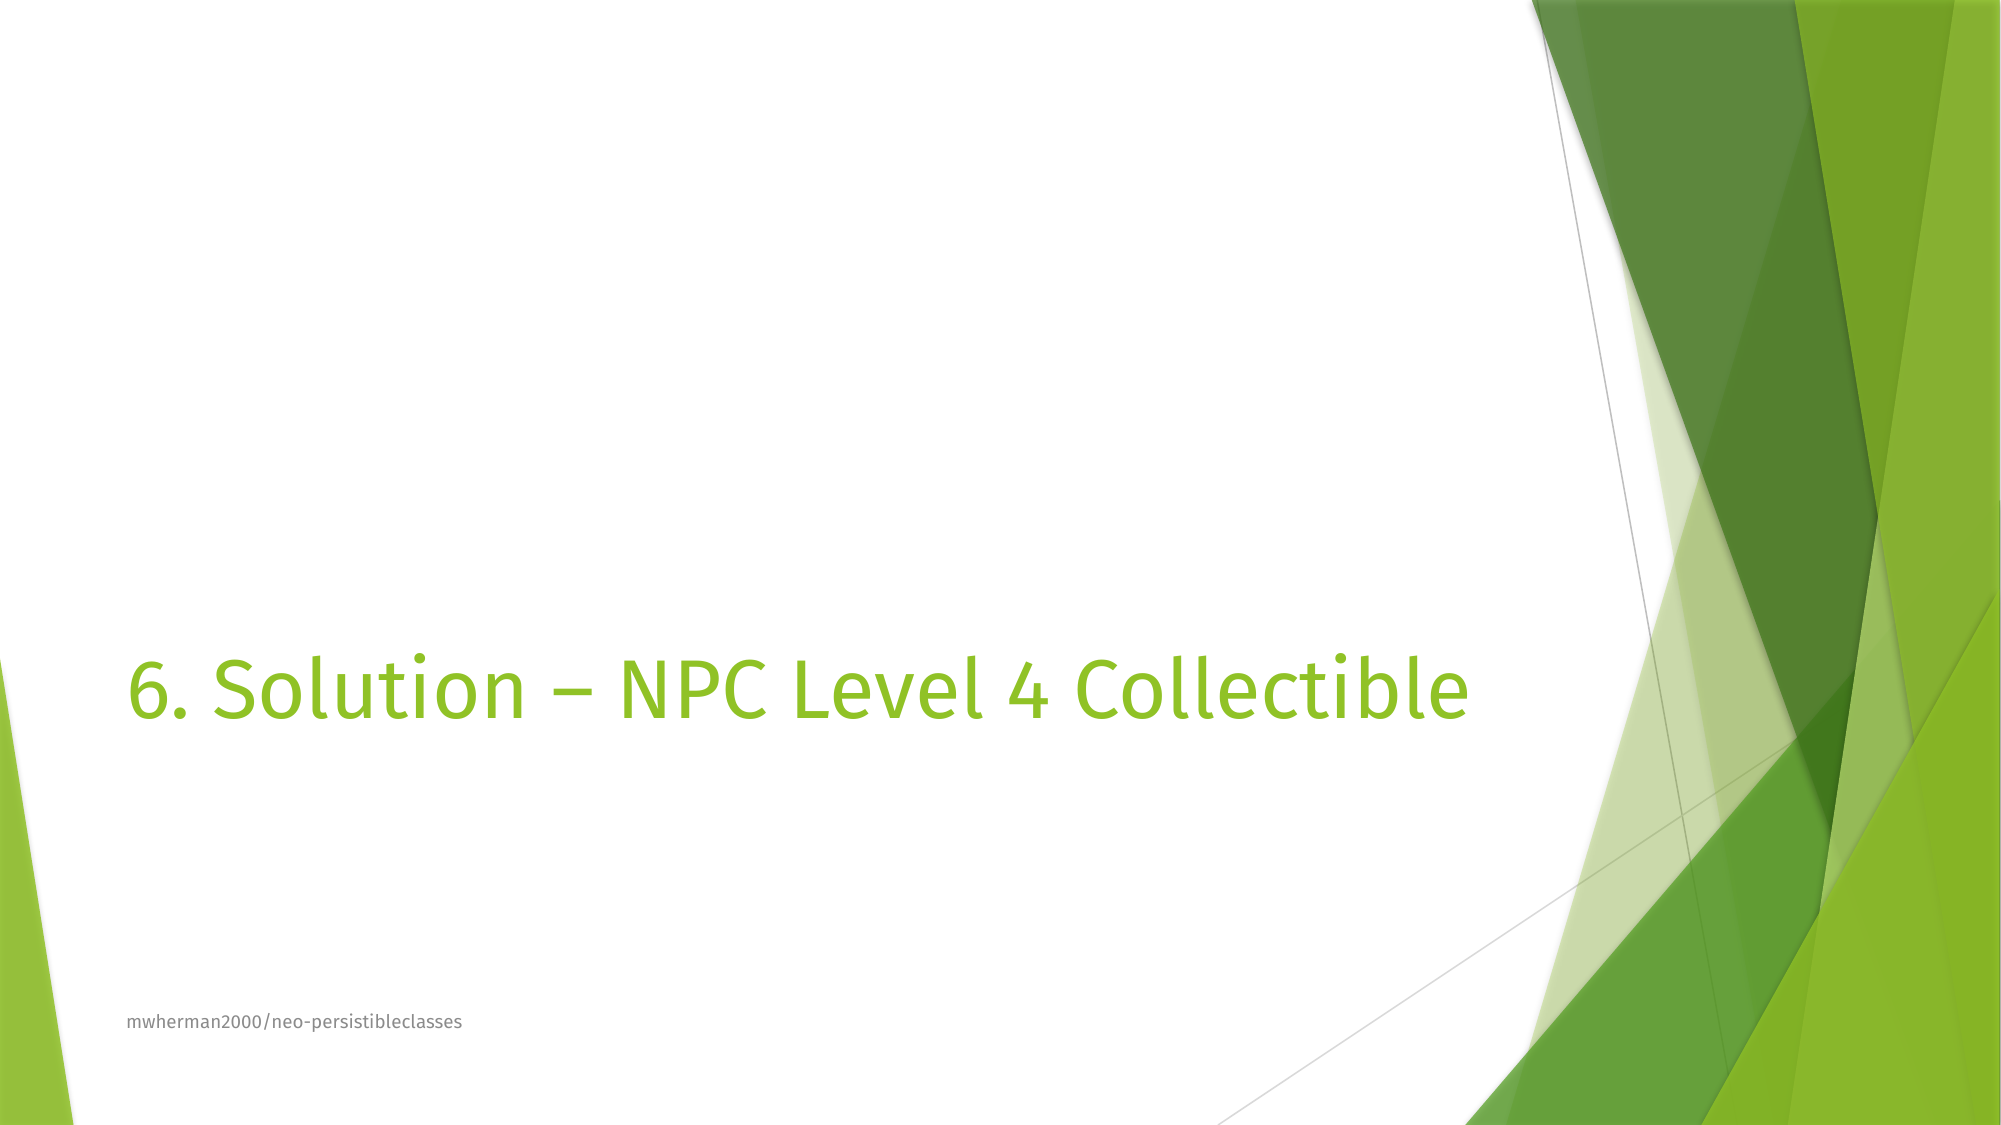

# 6. Solution – NPC Level 4 Collectible

mwherman2000/neo-persistibleclasses